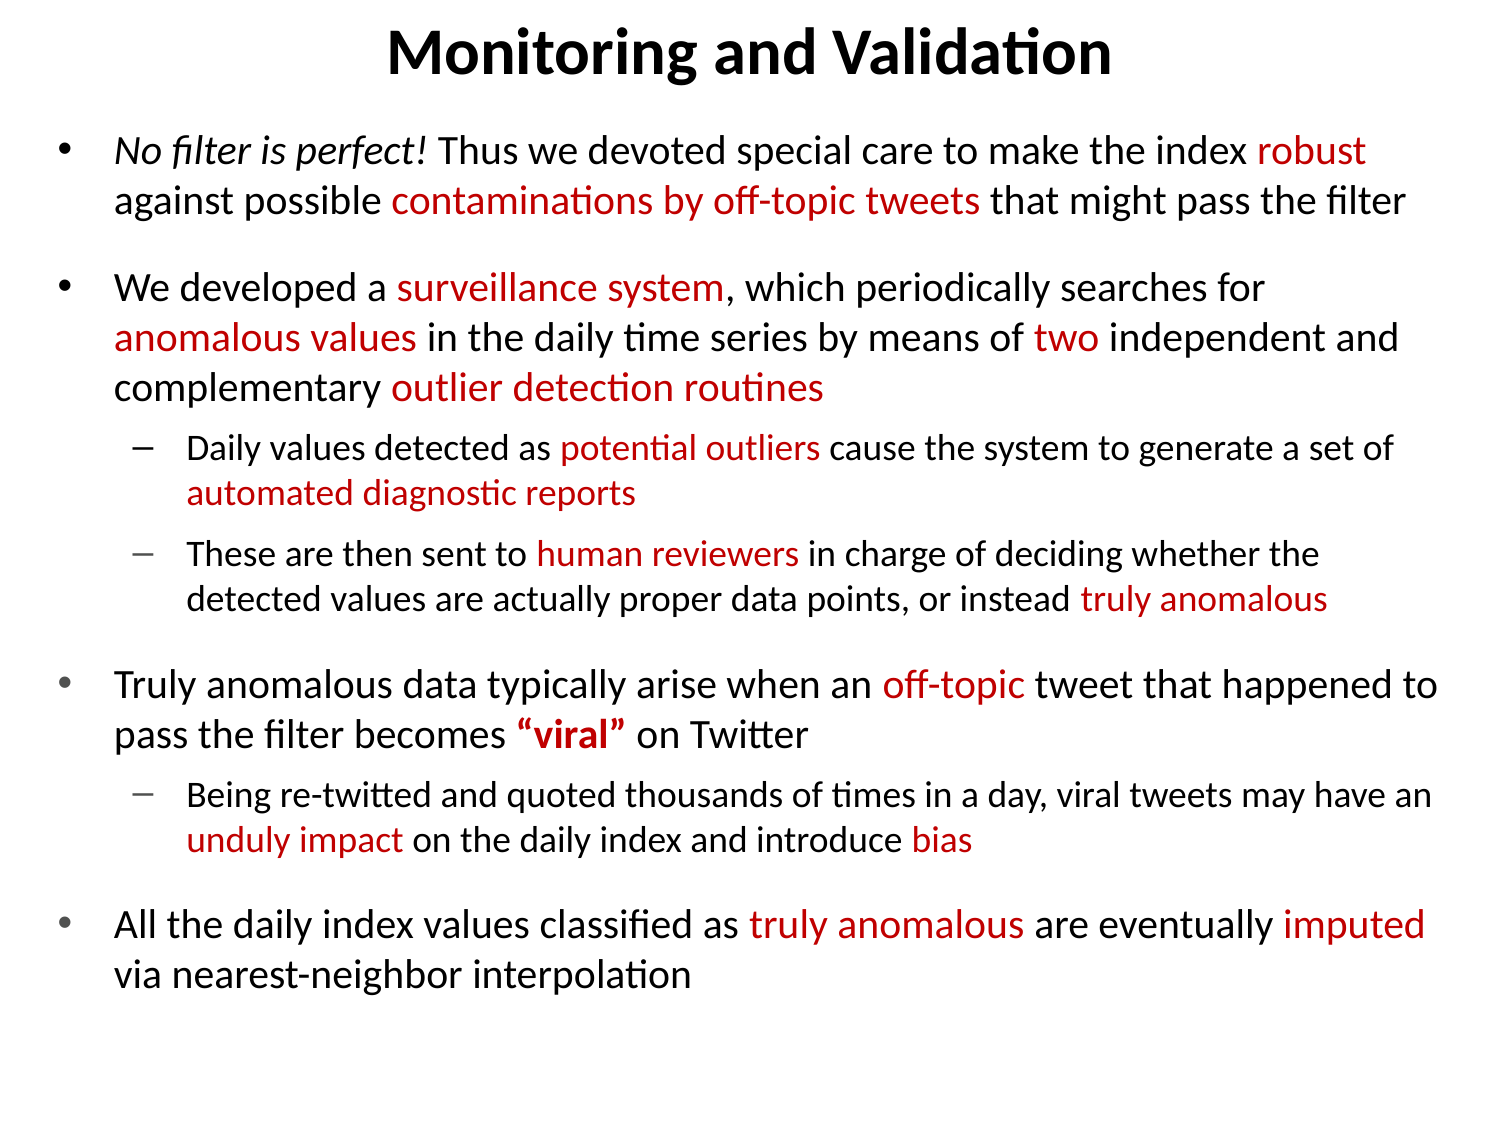

# Monitoring and Validation
No filter is perfect! Thus we devoted special care to make the index robust against possible contaminations by off-topic tweets that might pass the filter
We developed a surveillance system, which periodically searches for anomalous values in the daily time series by means of two independent and complementary outlier detection routines
Daily values detected as potential outliers cause the system to generate a set of automated diagnostic reports
These are then sent to human reviewers in charge of deciding whether the detected values are actually proper data points, or instead truly anomalous
Truly anomalous data typically arise when an off-topic tweet that happened to pass the filter becomes “viral” on Twitter
Being re-twitted and quoted thousands of times in a day, viral tweets may have an unduly impact on the daily index and introduce bias
All the daily index values classified as truly anomalous are eventually imputed via nearest-neighbor interpolation